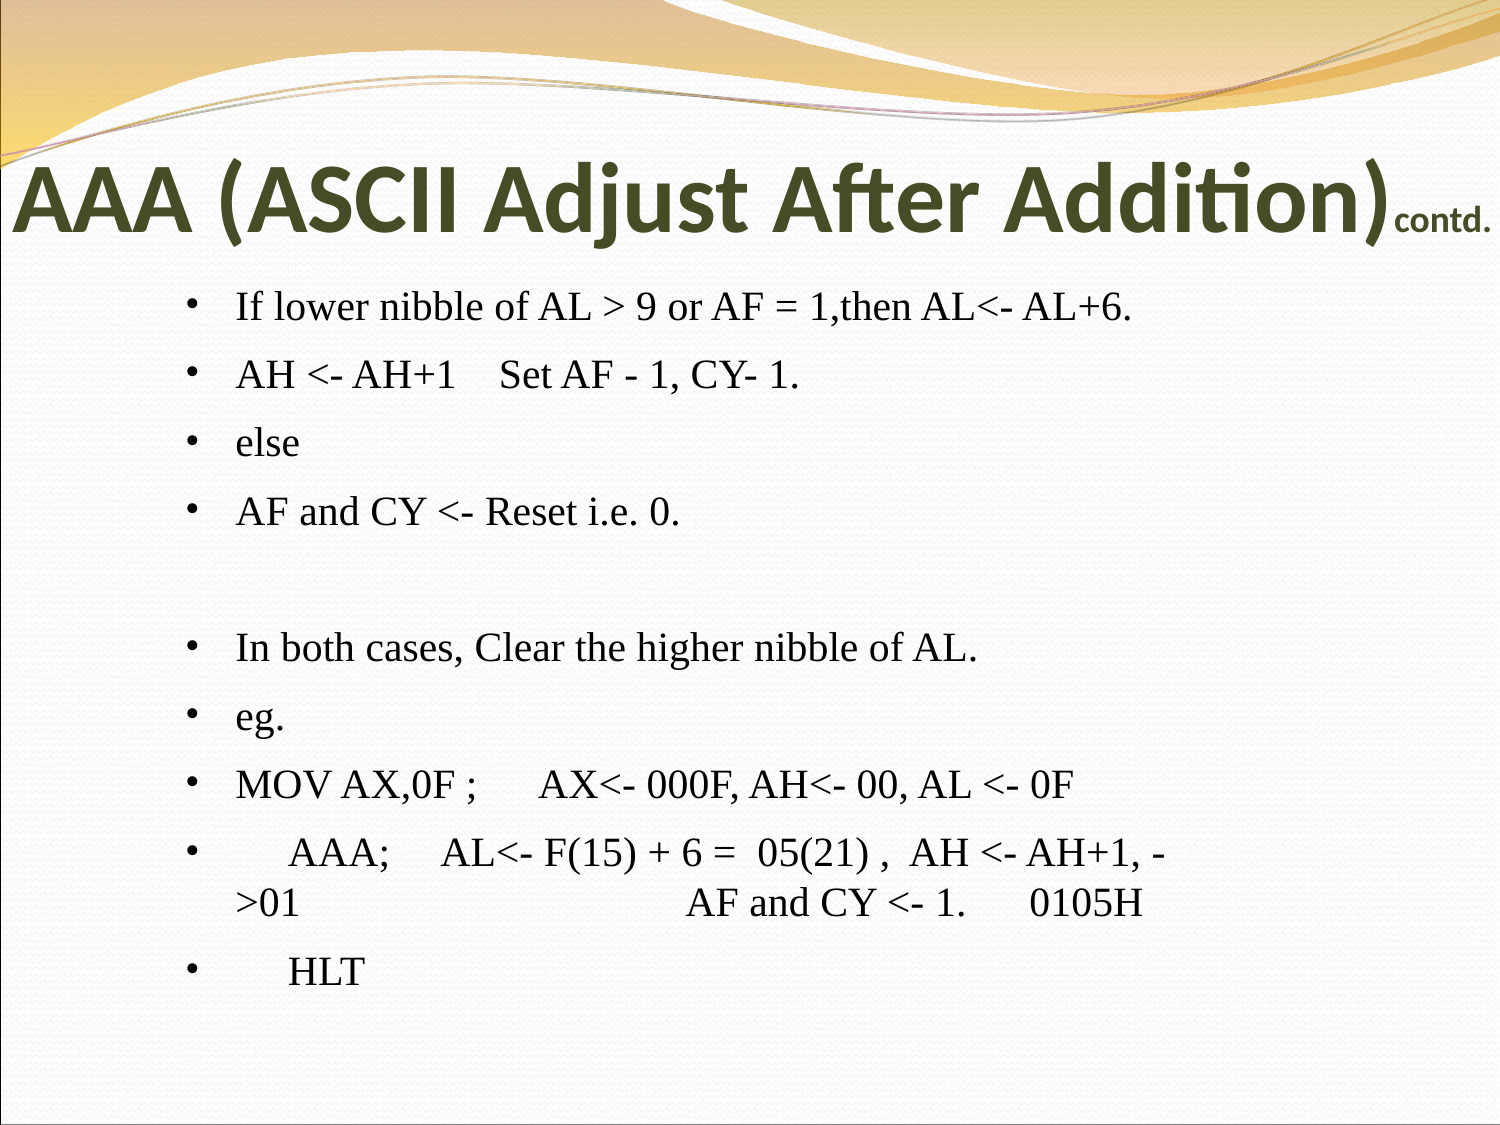

AAA (ASCII Adjust After Addition)contd.
If lower nibble of AL > 9 or AF = 1,then AL<- AL+6.
AH <- AH+1    Set AF - 1, CY- 1.
else
AF and CY <- Reset i.e. 0.

In both cases, Clear the higher nibble of AL.
eg.
MOV AX,0F ;      AX<- 000F, AH<- 00, AL <- 0F
     AAA;     AL<- F(15) + 6 =  05(21) ,  AH <- AH+1, ->01                    		AF and CY <- 1.      0105H
     HLT